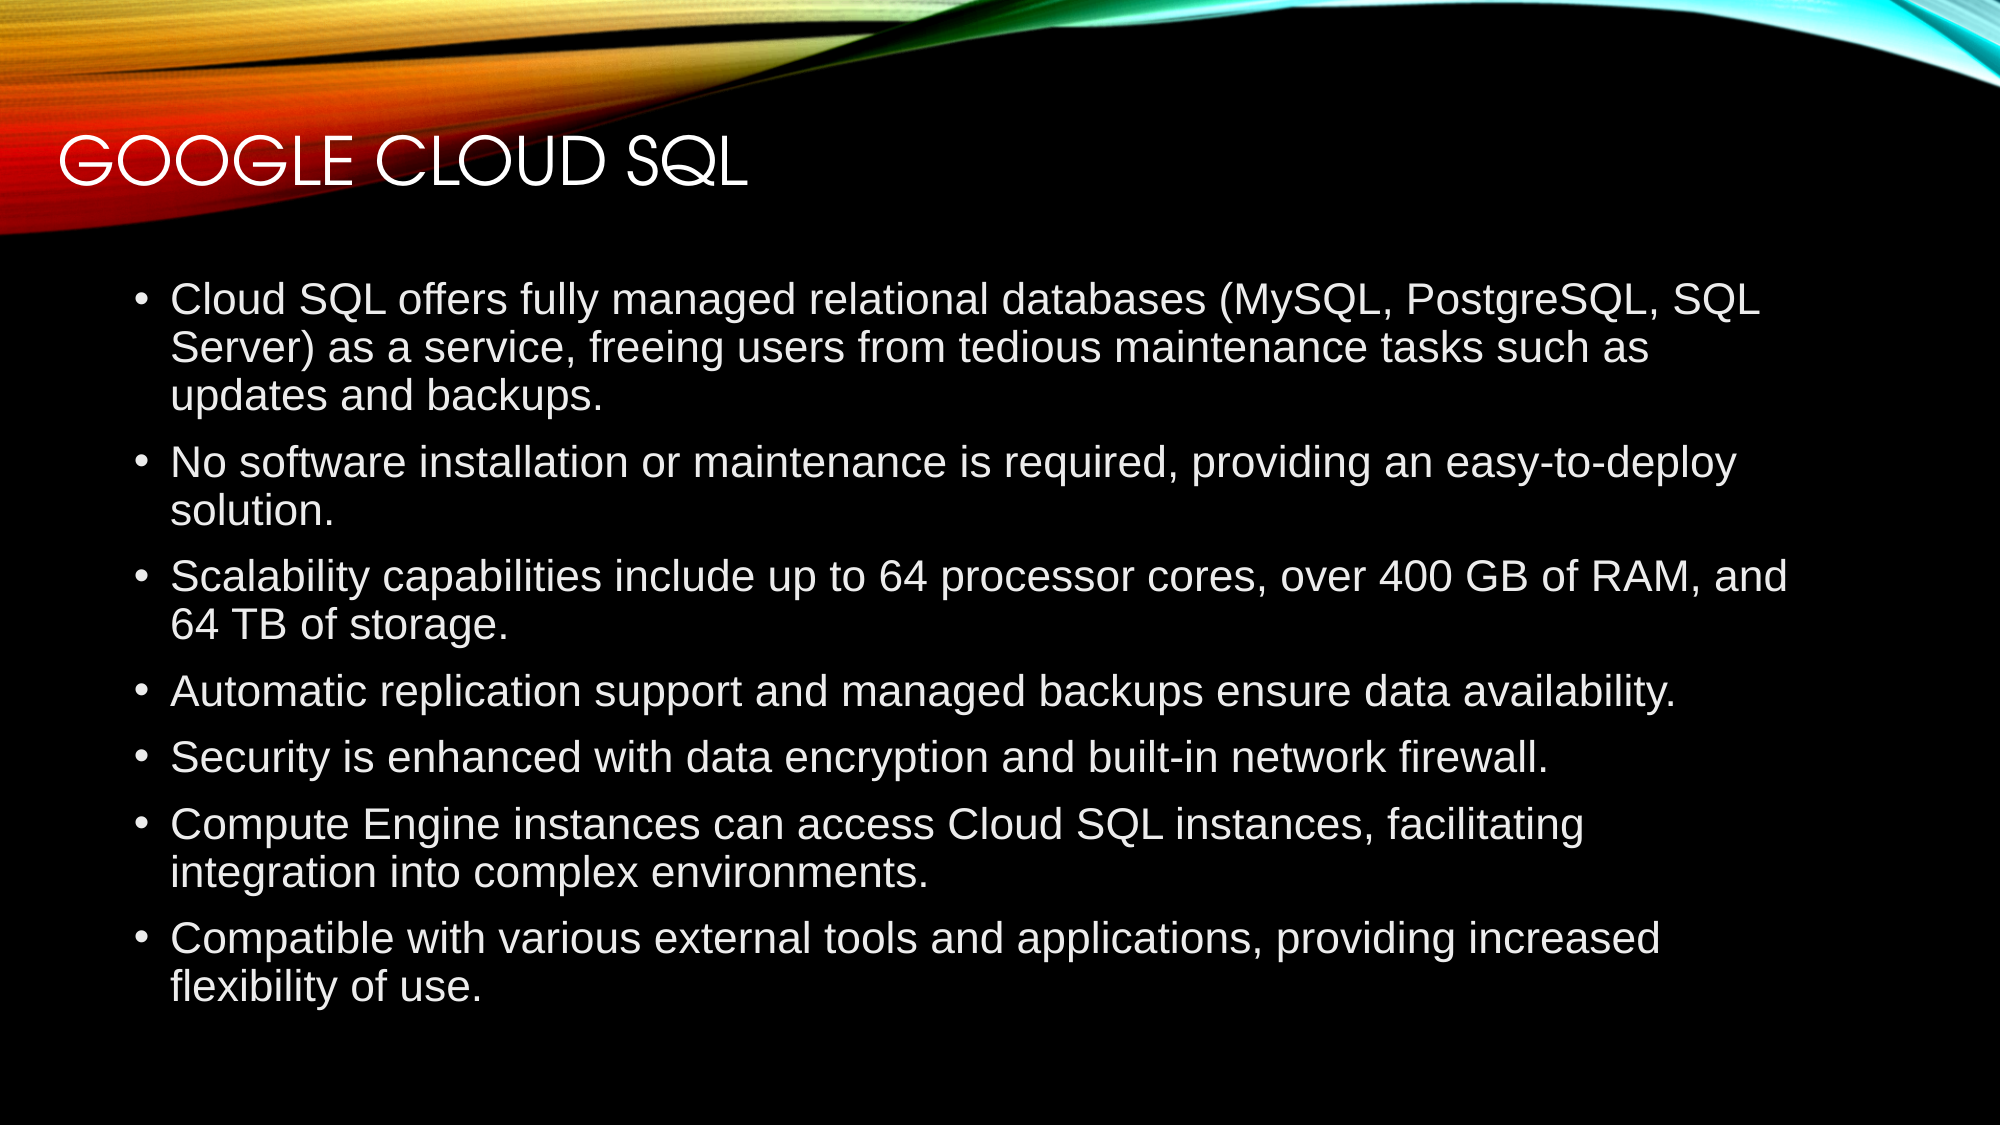

# Google cloud sql

Cloud SQL offers fully managed relational databases (MySQL, PostgreSQL, SQL Server) as a service, freeing users from tedious maintenance tasks such as updates and backups.
No software installation or maintenance is required, providing an easy-to-deploy solution.
Scalability capabilities include up to 64 processor cores, over 400 GB of RAM, and 64 TB of storage.
Automatic replication support and managed backups ensure data availability.
Security is enhanced with data encryption and built-in network firewall.
Compute Engine instances can access Cloud SQL instances, facilitating integration into complex environments.
Compatible with various external tools and applications, providing increased flexibility of use.